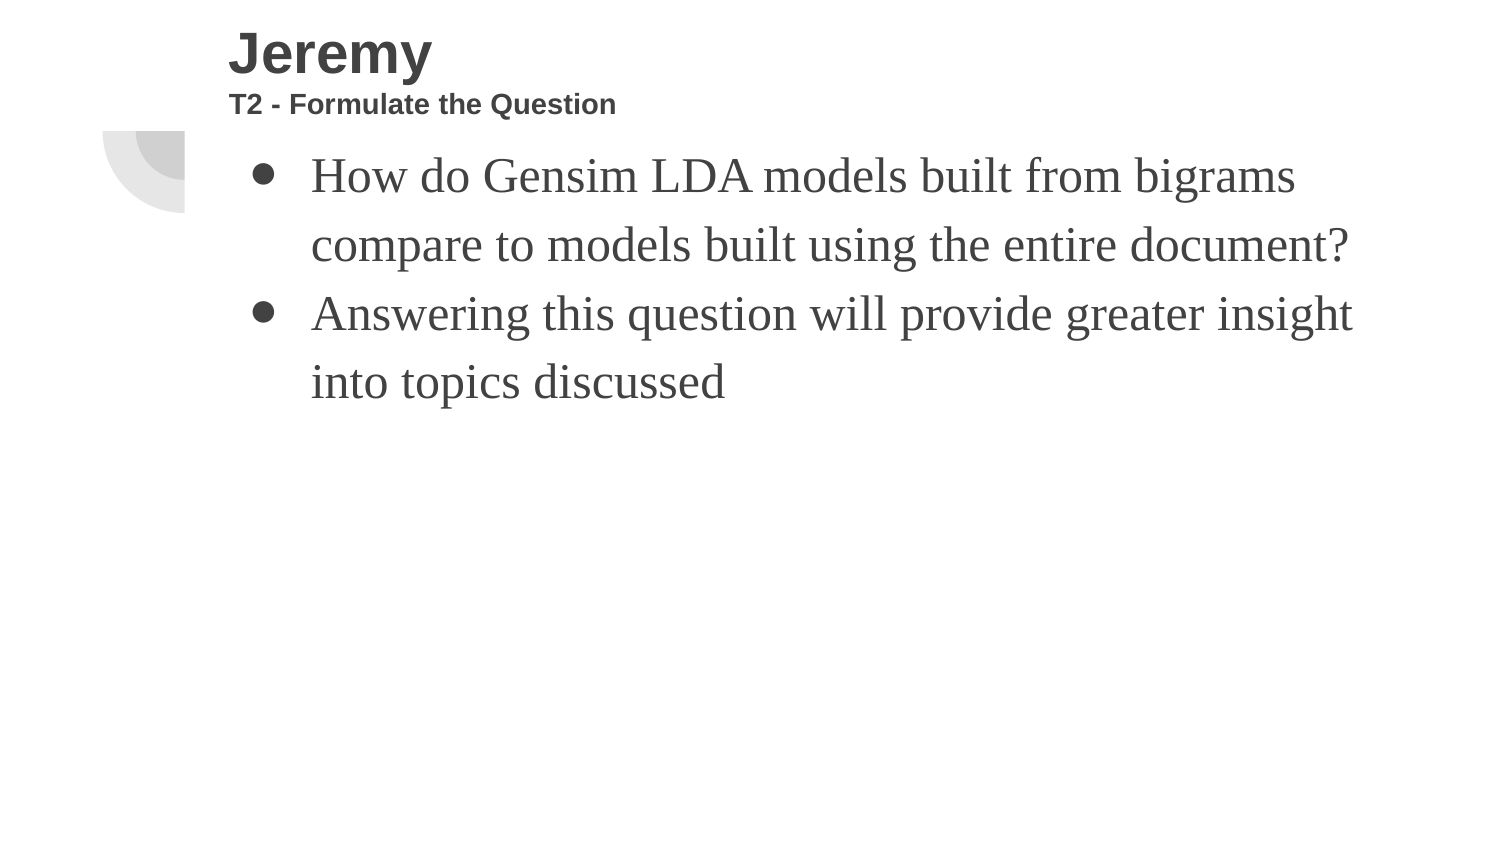

# Jeremy
T2 - Formulate the Question

How do Gensim LDA models built from bigrams compare to models built using the entire document?
Answering this question will provide greater insight into topics discussed